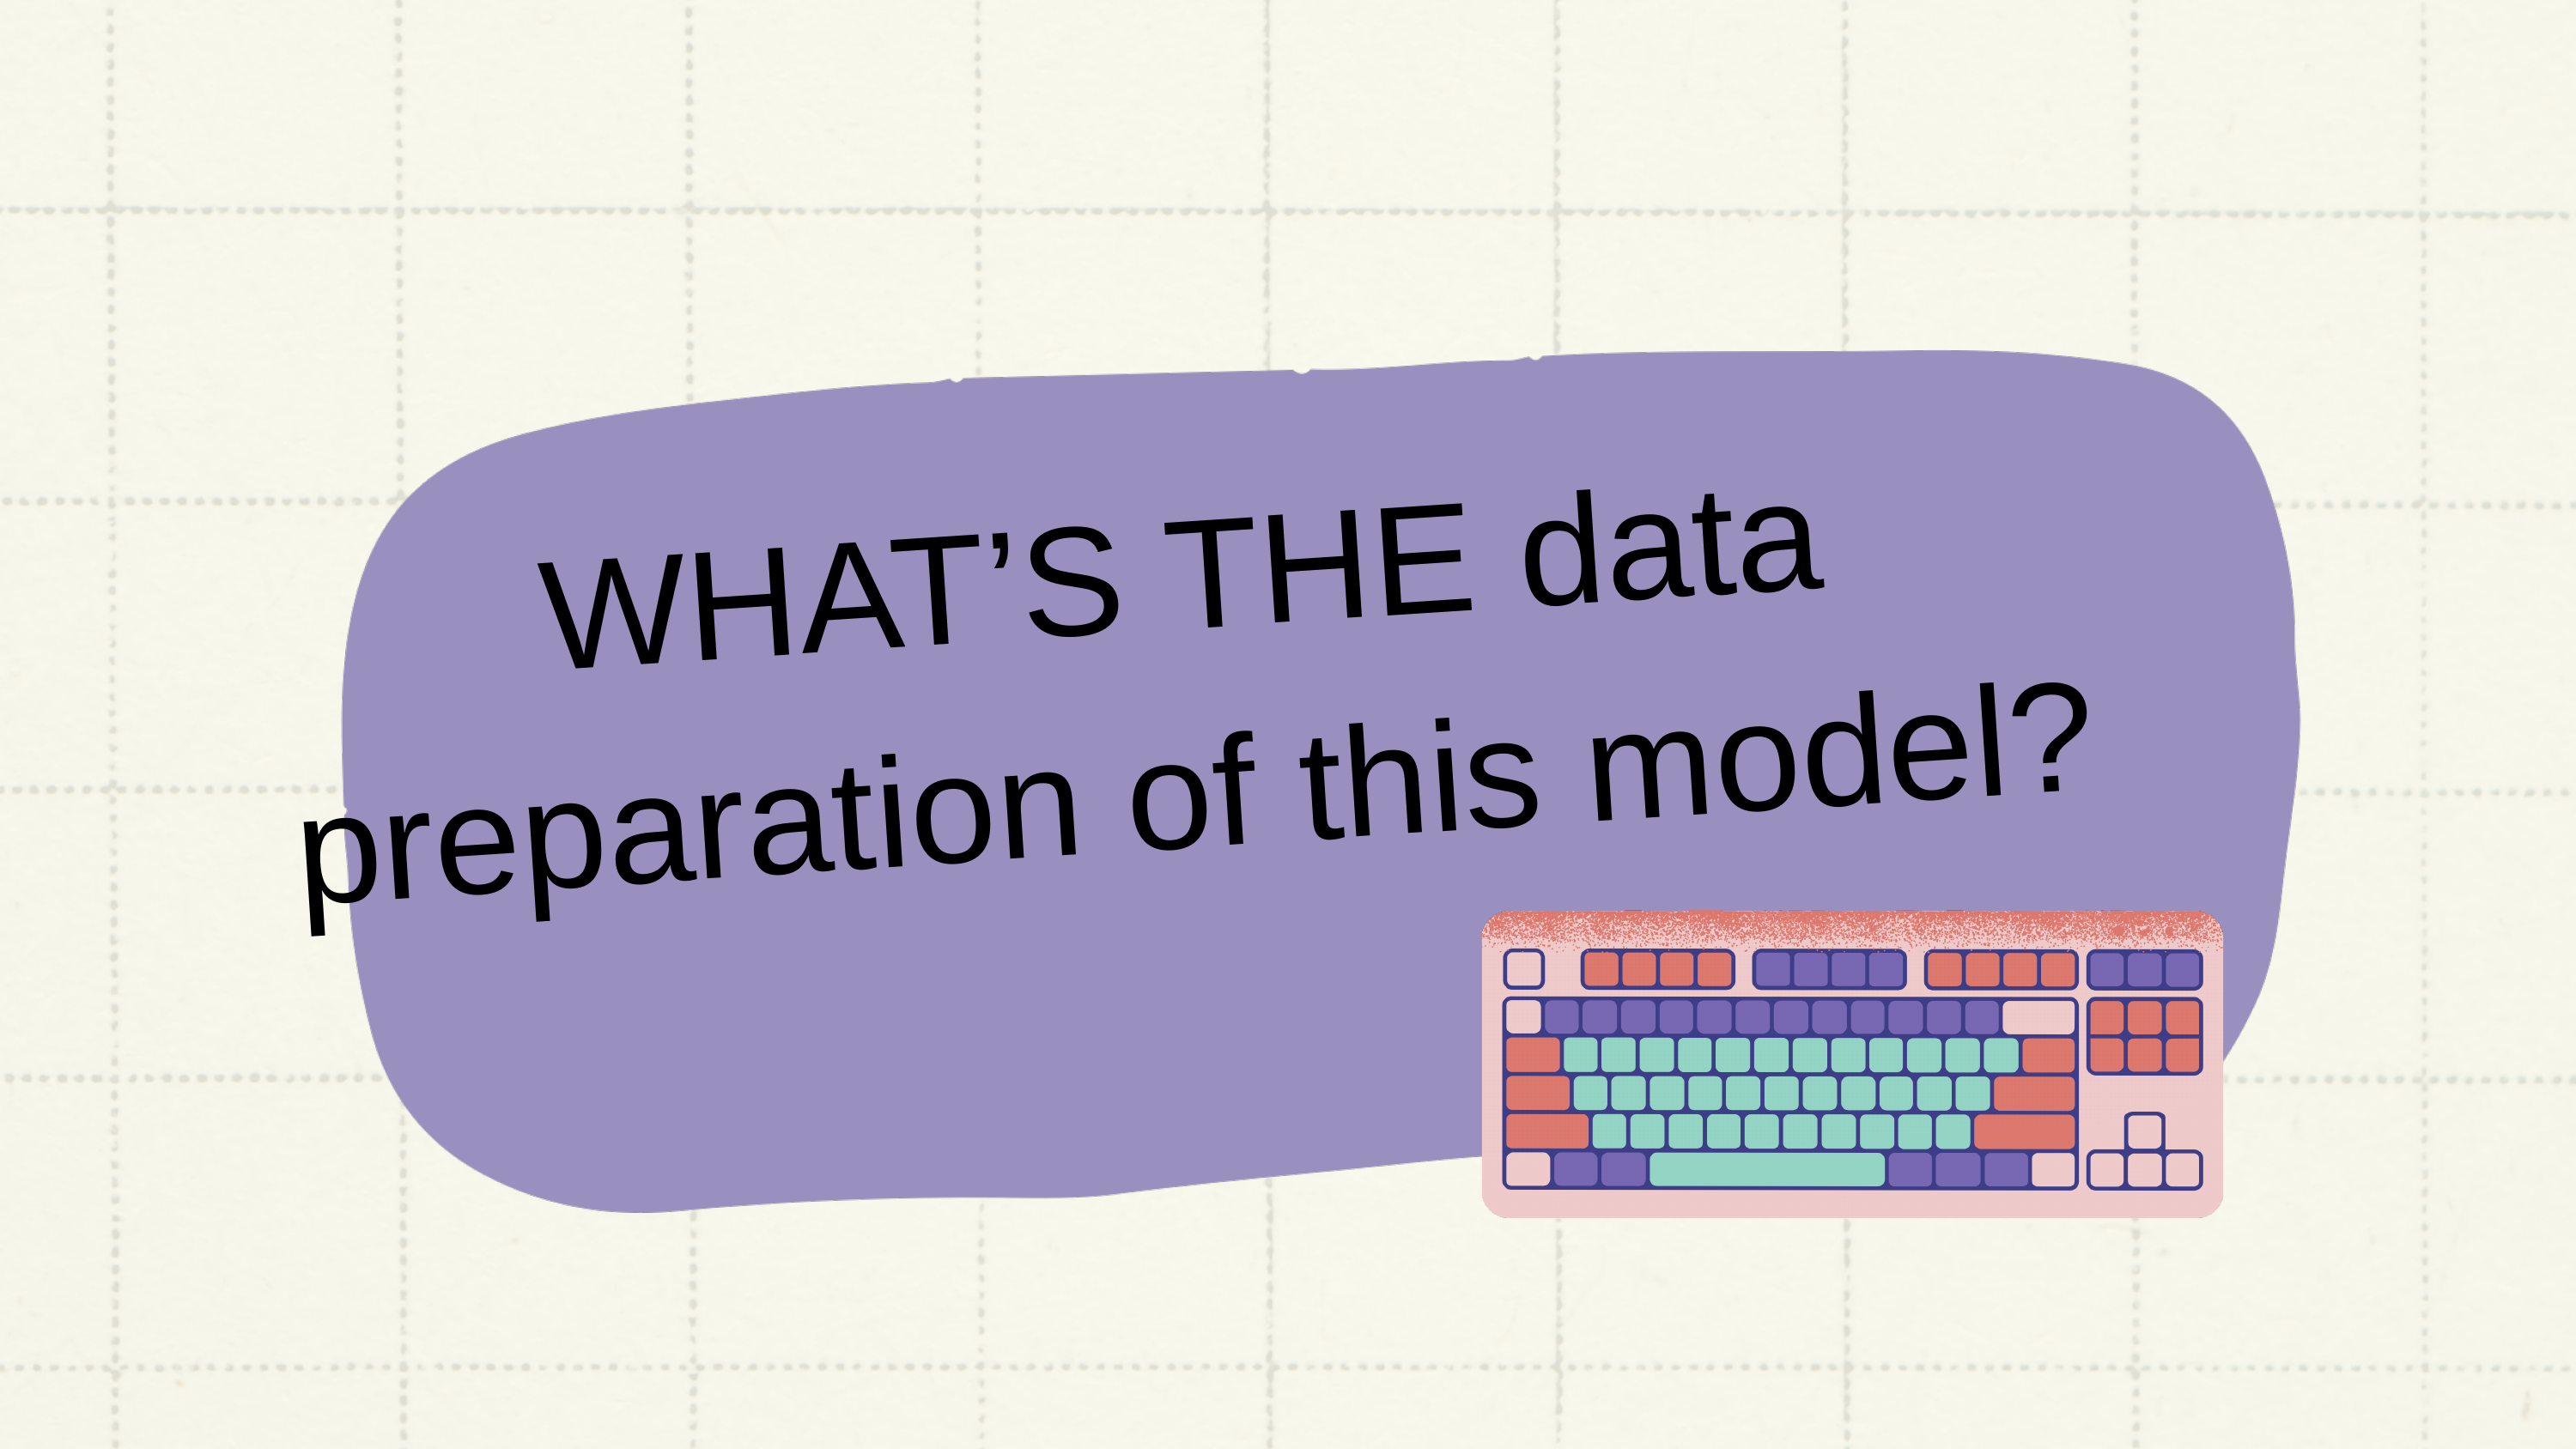

WHAT’S THE data preparation of this model?